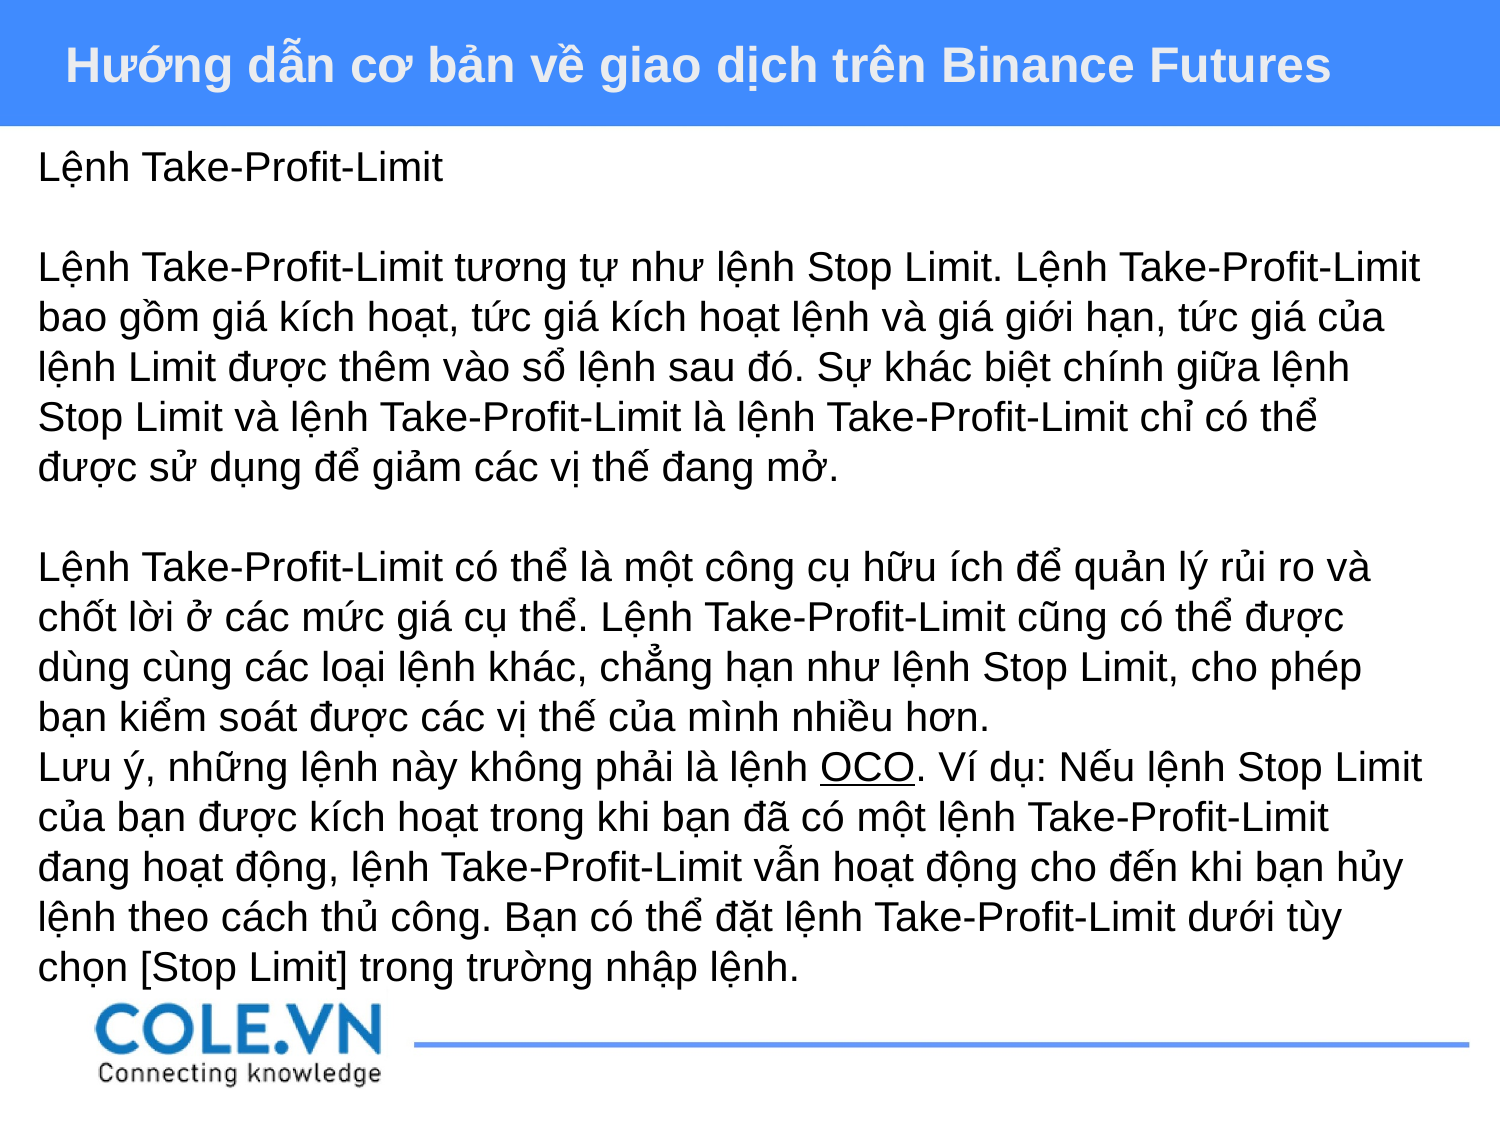

Hướng dẫn cơ bản về giao dịch trên Binance Futures
Lệnh Take-Profit-Limit

Lệnh Take-Profit-Limit tương tự như lệnh Stop Limit. Lệnh Take-Profit-Limit bao gồm giá kích hoạt, tức giá kích hoạt lệnh và giá giới hạn, tức giá của lệnh Limit được thêm vào sổ lệnh sau đó. Sự khác biệt chính giữa lệnh Stop Limit và lệnh Take-Profit-Limit là lệnh Take-Profit-Limit chỉ có thể được sử dụng để giảm các vị thế đang mở.

Lệnh Take-Profit-Limit có thể là một công cụ hữu ích để quản lý rủi ro và chốt lời ở các mức giá cụ thể. Lệnh Take-Profit-Limit cũng có thể được dùng cùng các loại lệnh khác, chẳng hạn như lệnh Stop Limit, cho phép bạn kiểm soát được các vị thế của mình nhiều hơn.
Lưu ý, những lệnh này không phải là lệnh OCO. Ví dụ: Nếu lệnh Stop Limit của bạn được kích hoạt trong khi bạn đã có một lệnh Take-Profit-Limit đang hoạt động, lệnh Take-Profit-Limit vẫn hoạt động cho đến khi bạn hủy lệnh theo cách thủ công. Bạn có thể đặt lệnh Take-Profit-Limit dưới tùy chọn [Stop Limit] trong trường nhập lệnh.